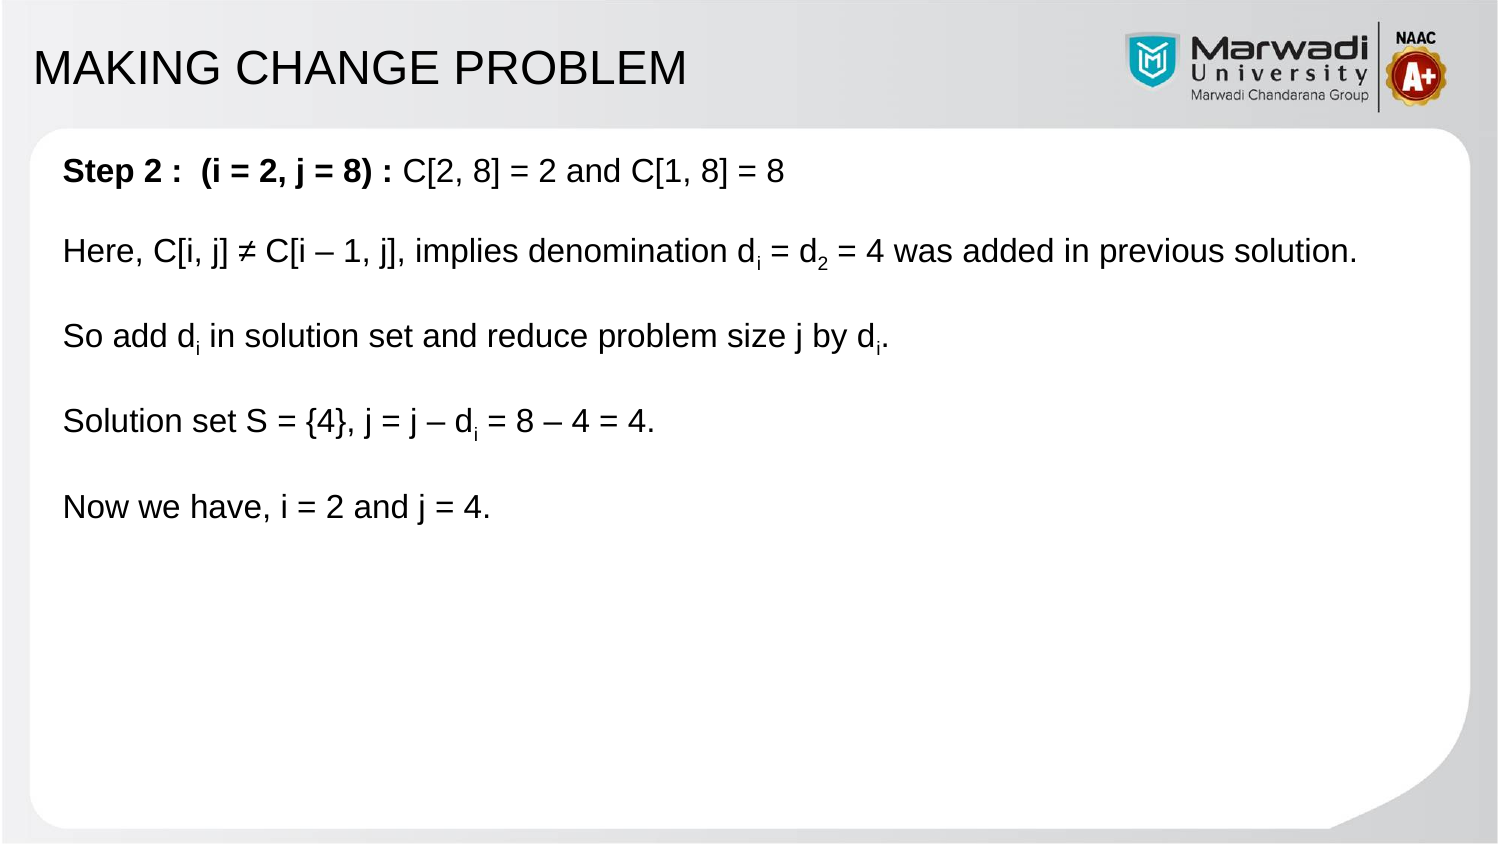

MAKING CHANGE PROBLEM
Step 2 :  (i = 2, j = 8) : C[2, 8] = 2 and C[1, 8] = 8

Here, C[i, j] ≠ C[i – 1, j], implies denomination di = d2 = 4 was added in previous solution.

So add di in solution set and reduce problem size j by di.

Solution set S = {4}, j = j – di = 8 – 4 = 4.

Now we have, i = 2 and j = 4.